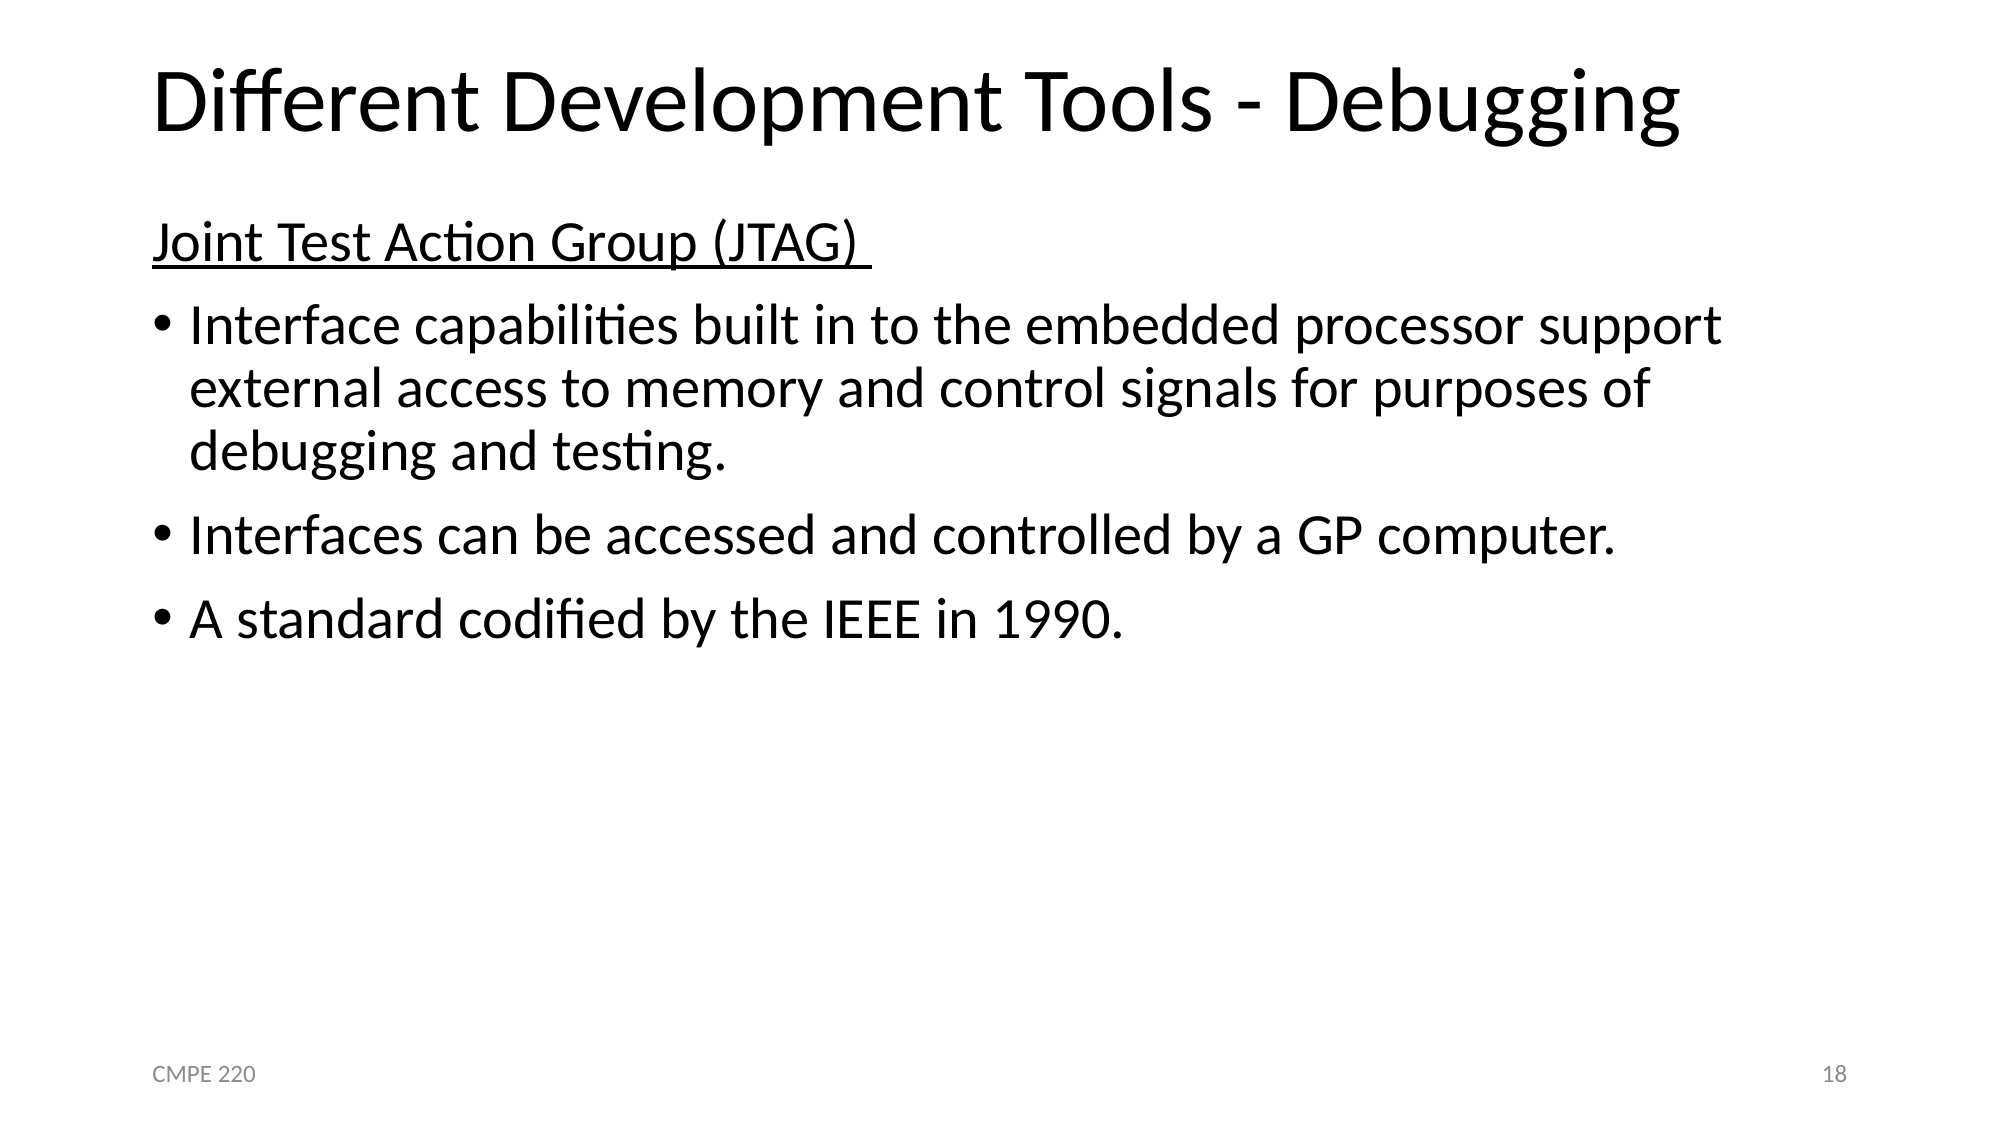

# Different Development Tools - Debugging
Joint Test Action Group (JTAG)
Interface capabilities built in to the embedded processor support external access to memory and control signals for purposes of debugging and testing.
Interfaces can be accessed and controlled by a GP computer.
A standard codified by the IEEE in 1990.
CMPE 220
18